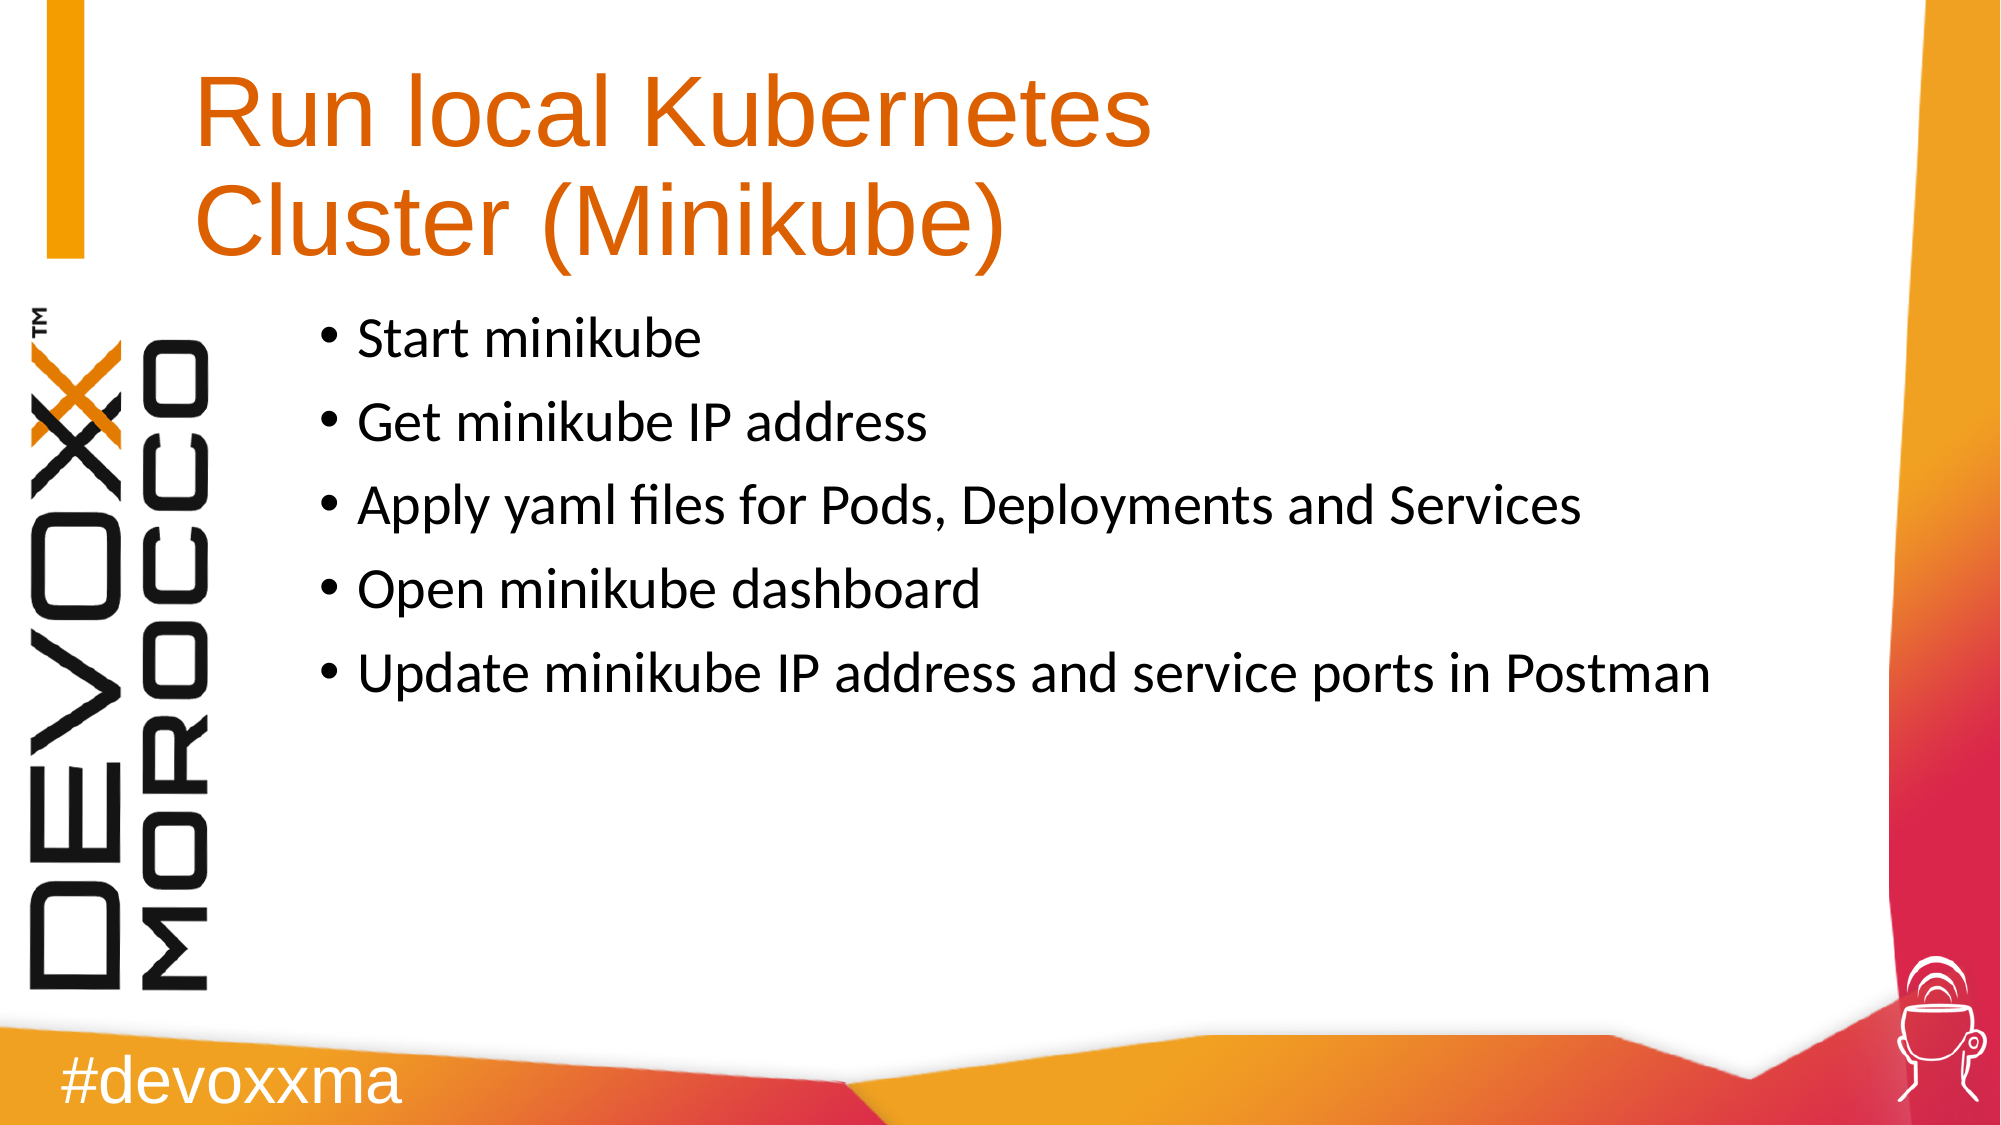

# Run local Kubernetes Cluster (Minikube)
Start minikube
Get minikube IP address
Apply yaml files for Pods, Deployments and Services
Open minikube dashboard
Update minikube IP address and service ports in Postman
#devoxxma